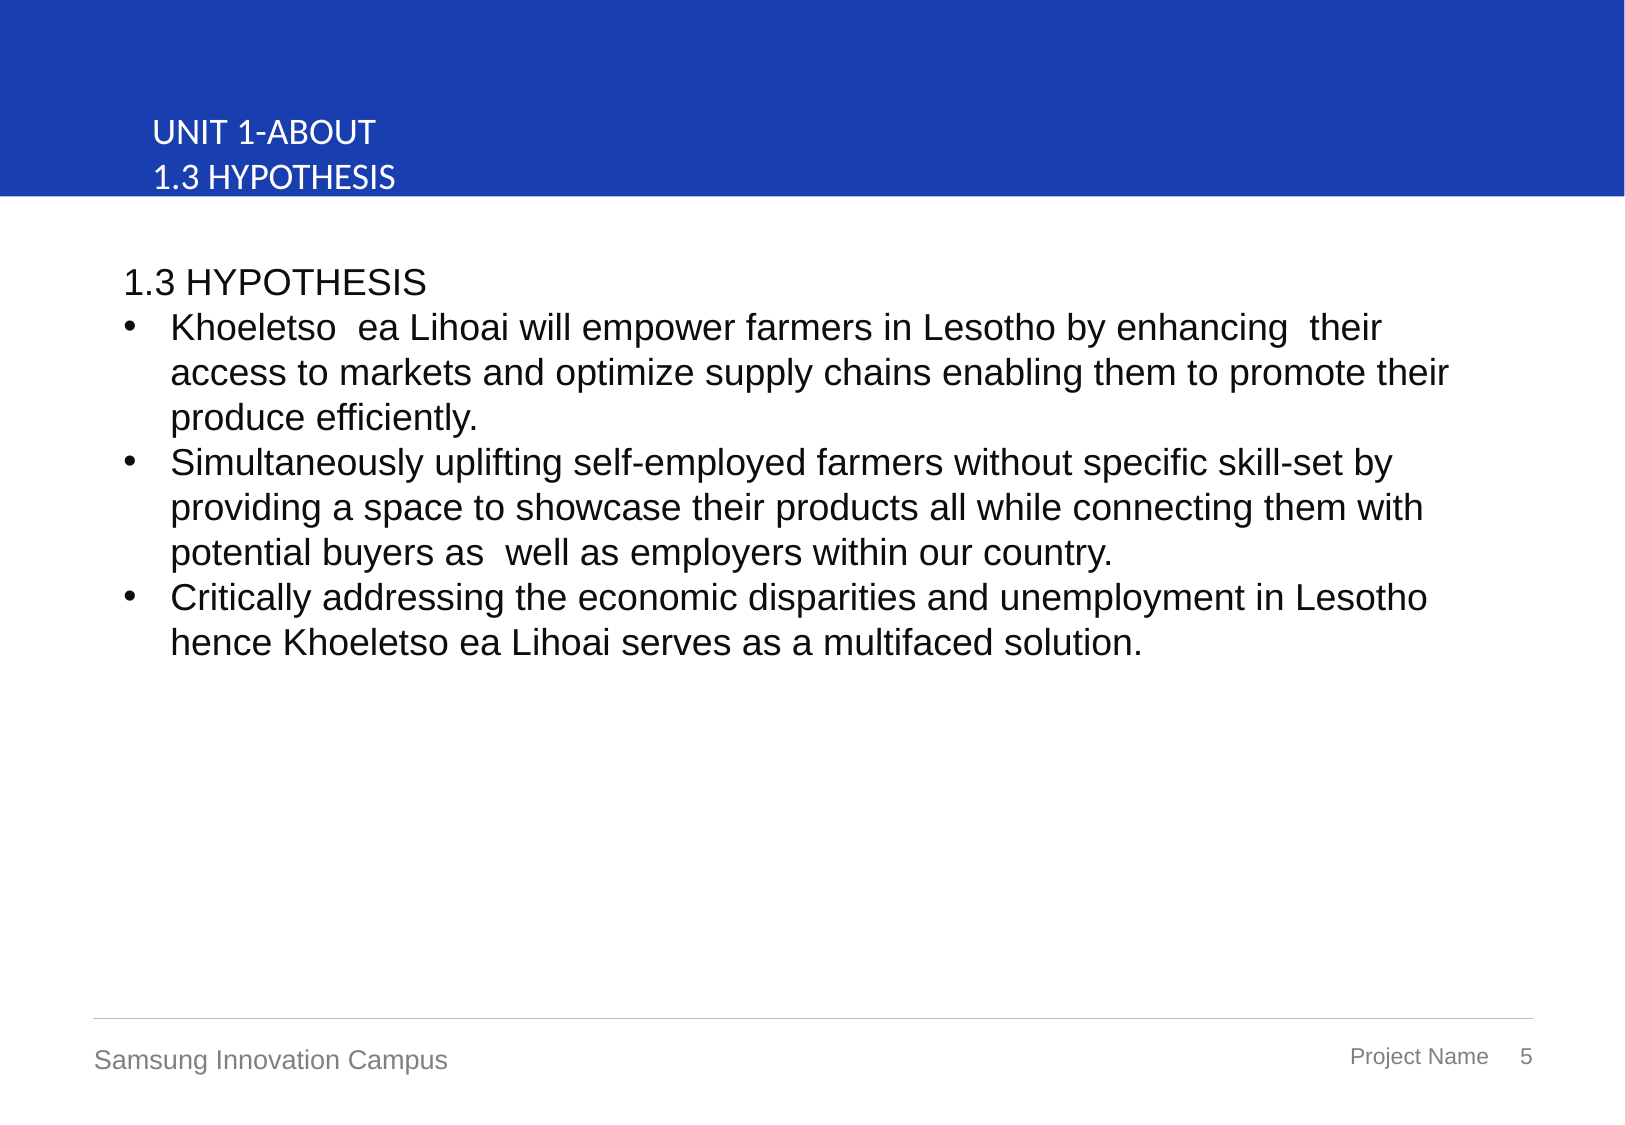

UNIT 1-ABOUT
1.3 HYPOTHESIS
1.3 HYPOTHESIS
Khoeletso  ea Lihoai will empower farmers in Lesotho by enhancing  their access to markets and optimize supply chains enabling them to promote their produce efficiently.
Simultaneously uplifting self-employed farmers without specific skill-set by providing a space to showcase their products all while connecting them with potential buyers as  well as employers within our country.
Critically addressing the economic disparities and unemployment in Lesotho hence Khoeletso ea Lihoai serves as a multifaced solution.